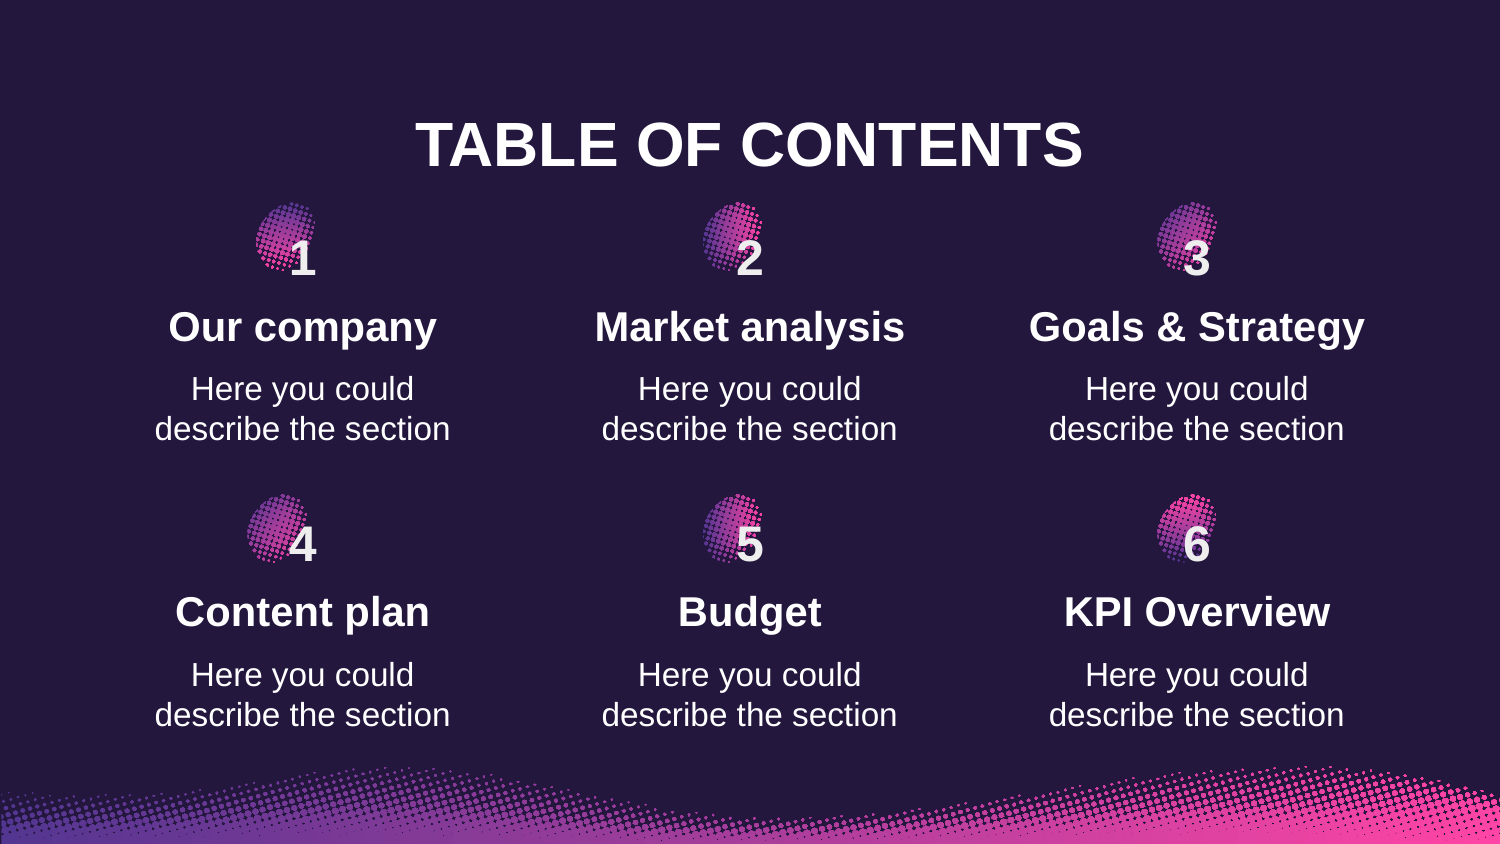

# TABLE OF CONTENTS

2
3
1
Our company
Market analysis
Goals & Strategy
Here you could describe the section
Here you could describe the section
Here you could describe the section

5
6
4
Content plan
Budget
KPI Overview
Here you could describe the section
Here you could describe the section
Here you could describe the section